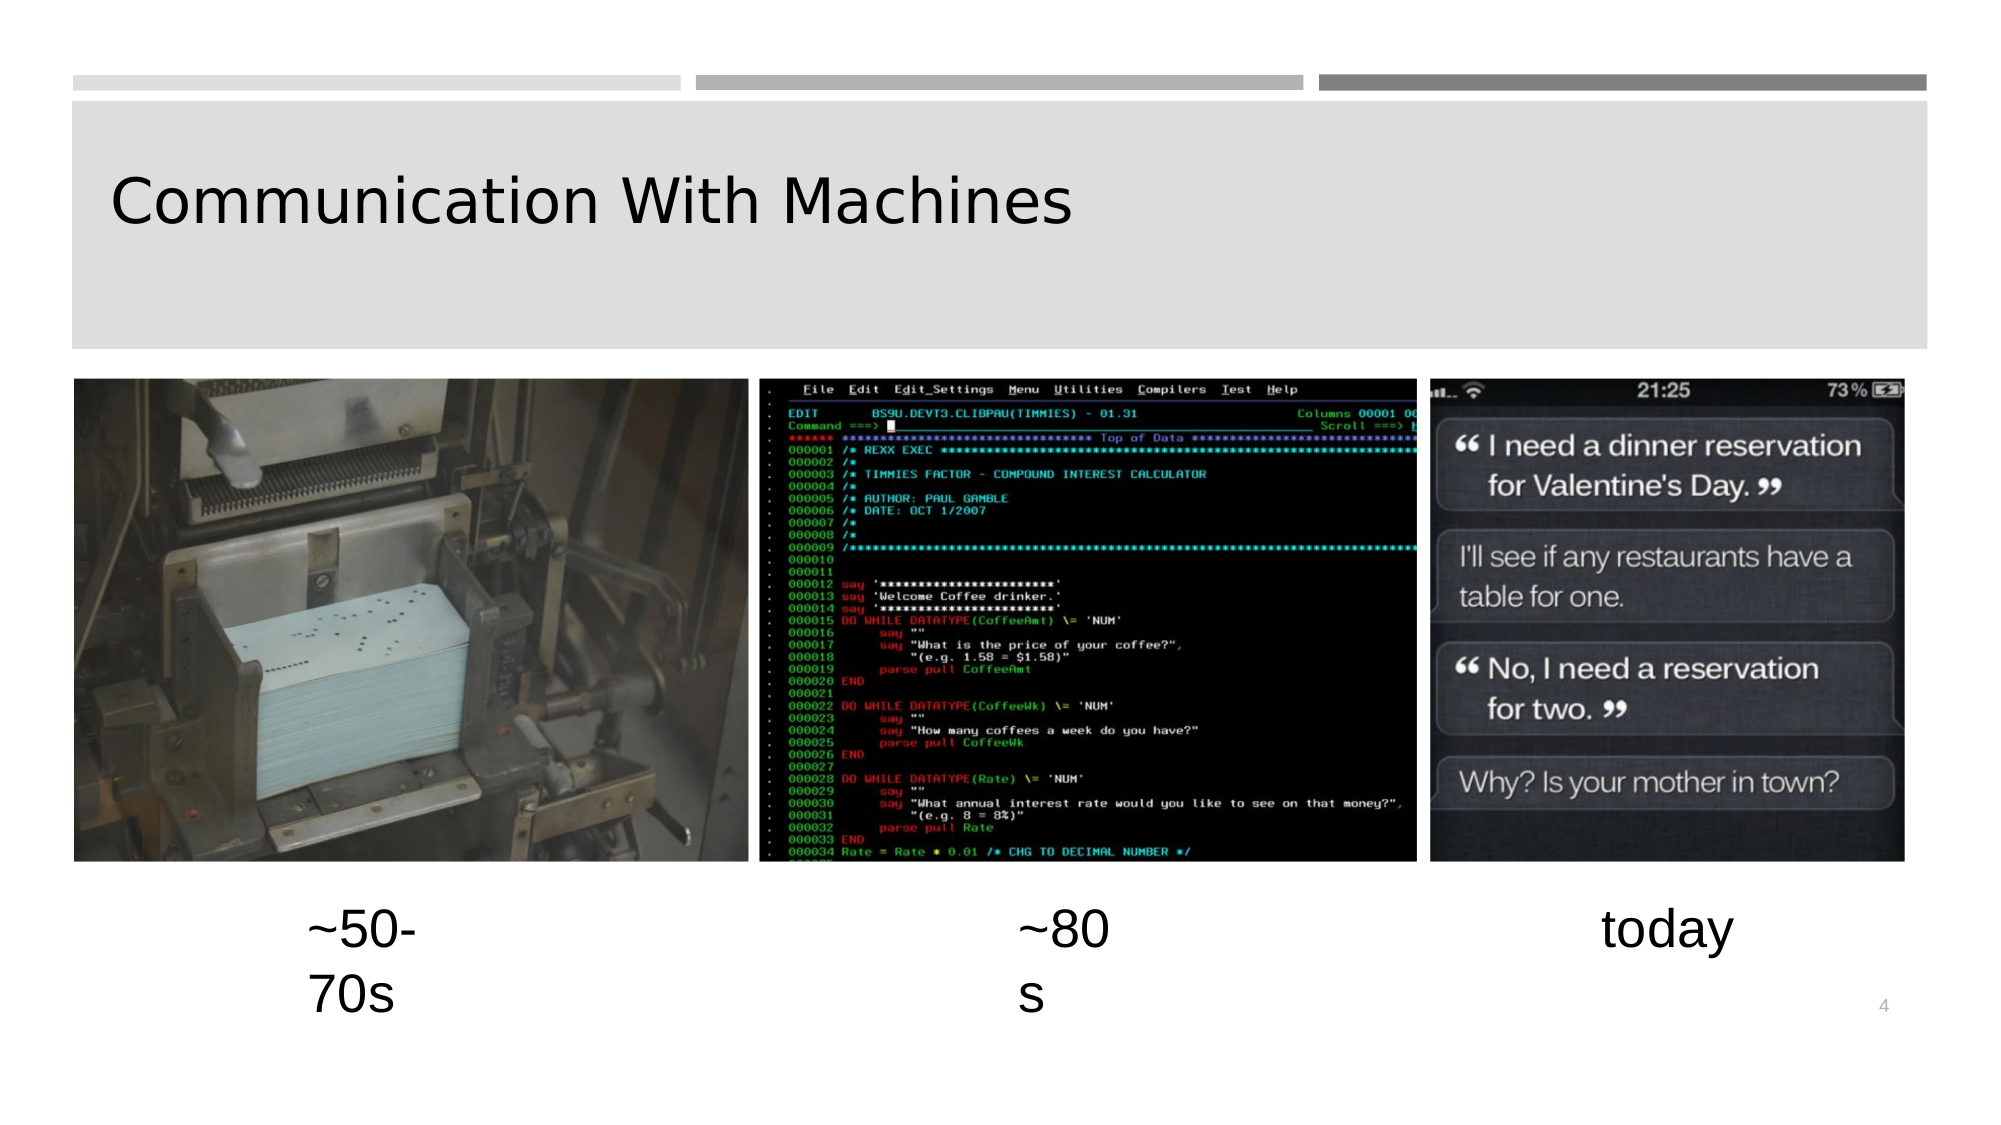

# Communication With Machines

~50-70s
~80s
today
4